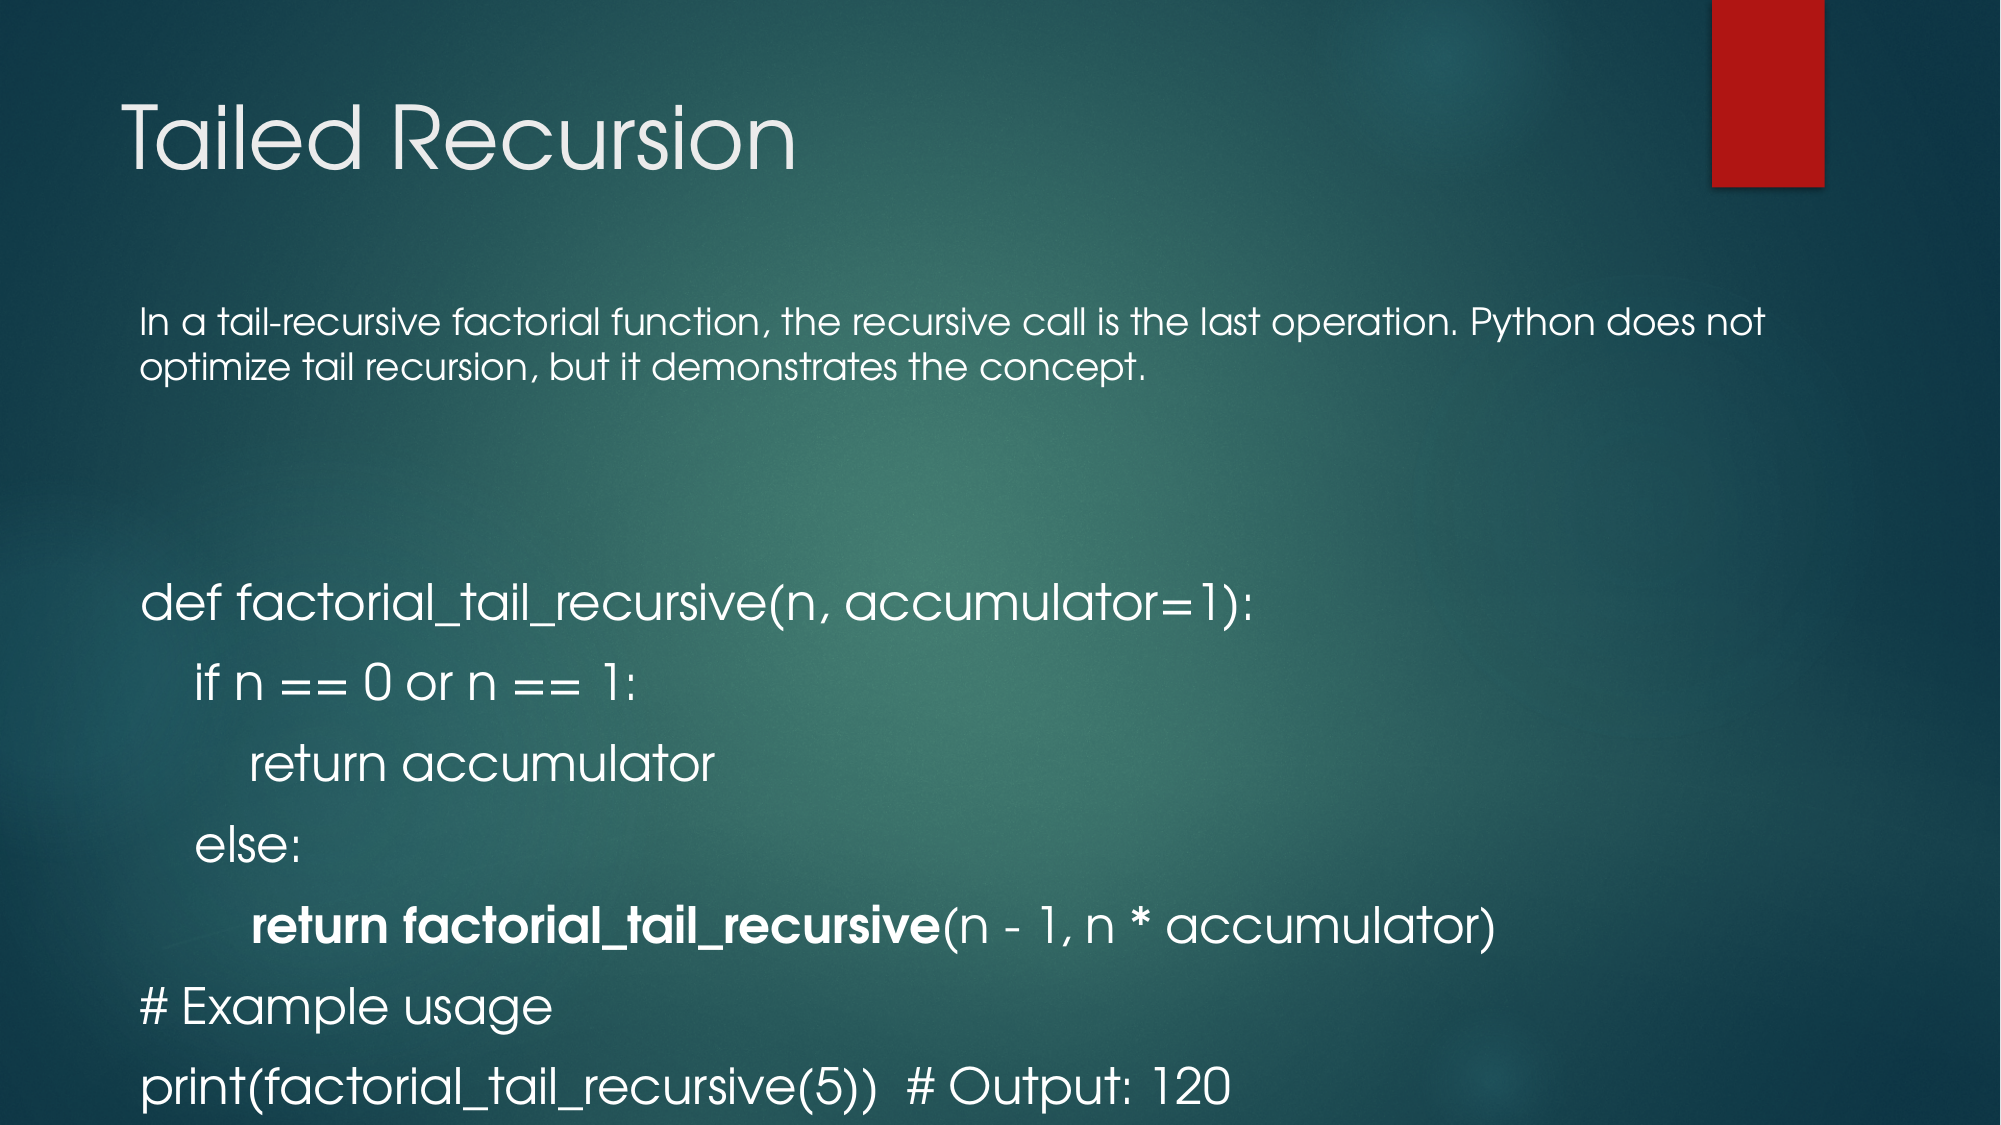

# Tailed Recursion
In a tail-recursive factorial function, the recursive call is the last operation. Python does not optimize tail recursion, but it demonstrates the concept.
def factorial_tail_recursive(n, accumulator=1):
    if n == 0 or n == 1:
        return accumulator
    else:
        return factorial_tail_recursive(n - 1, n * accumulator)
# Example usage
print(factorial_tail_recursive(5))  # Output: 120